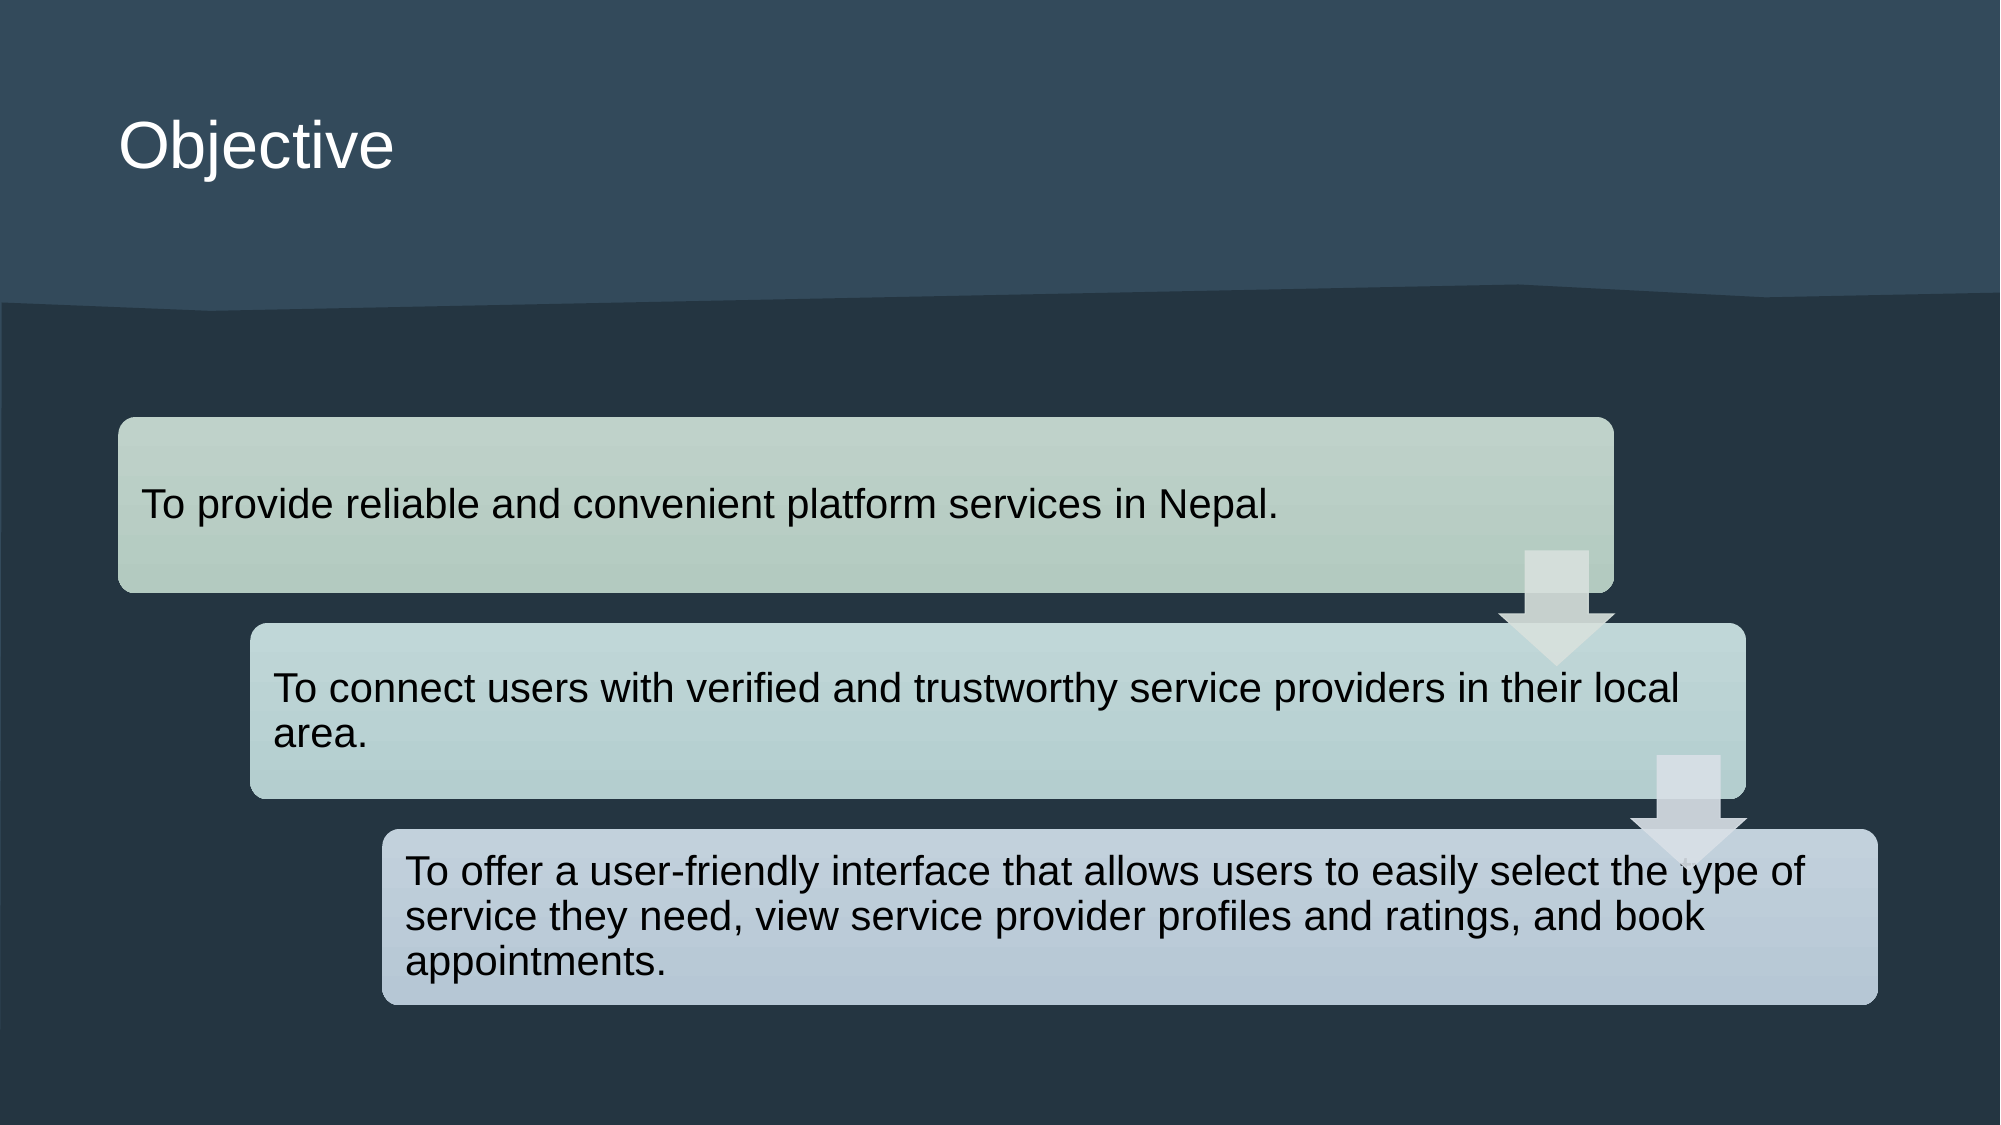

# Objective

To provide reliable and convenient platform services in Nepal.
To connect users with verified and trustworthy service providers in their local area.
To offer a user-friendly interface that allows users to easily select the type of service they need, view service provider profiles and ratings, and book appointments.